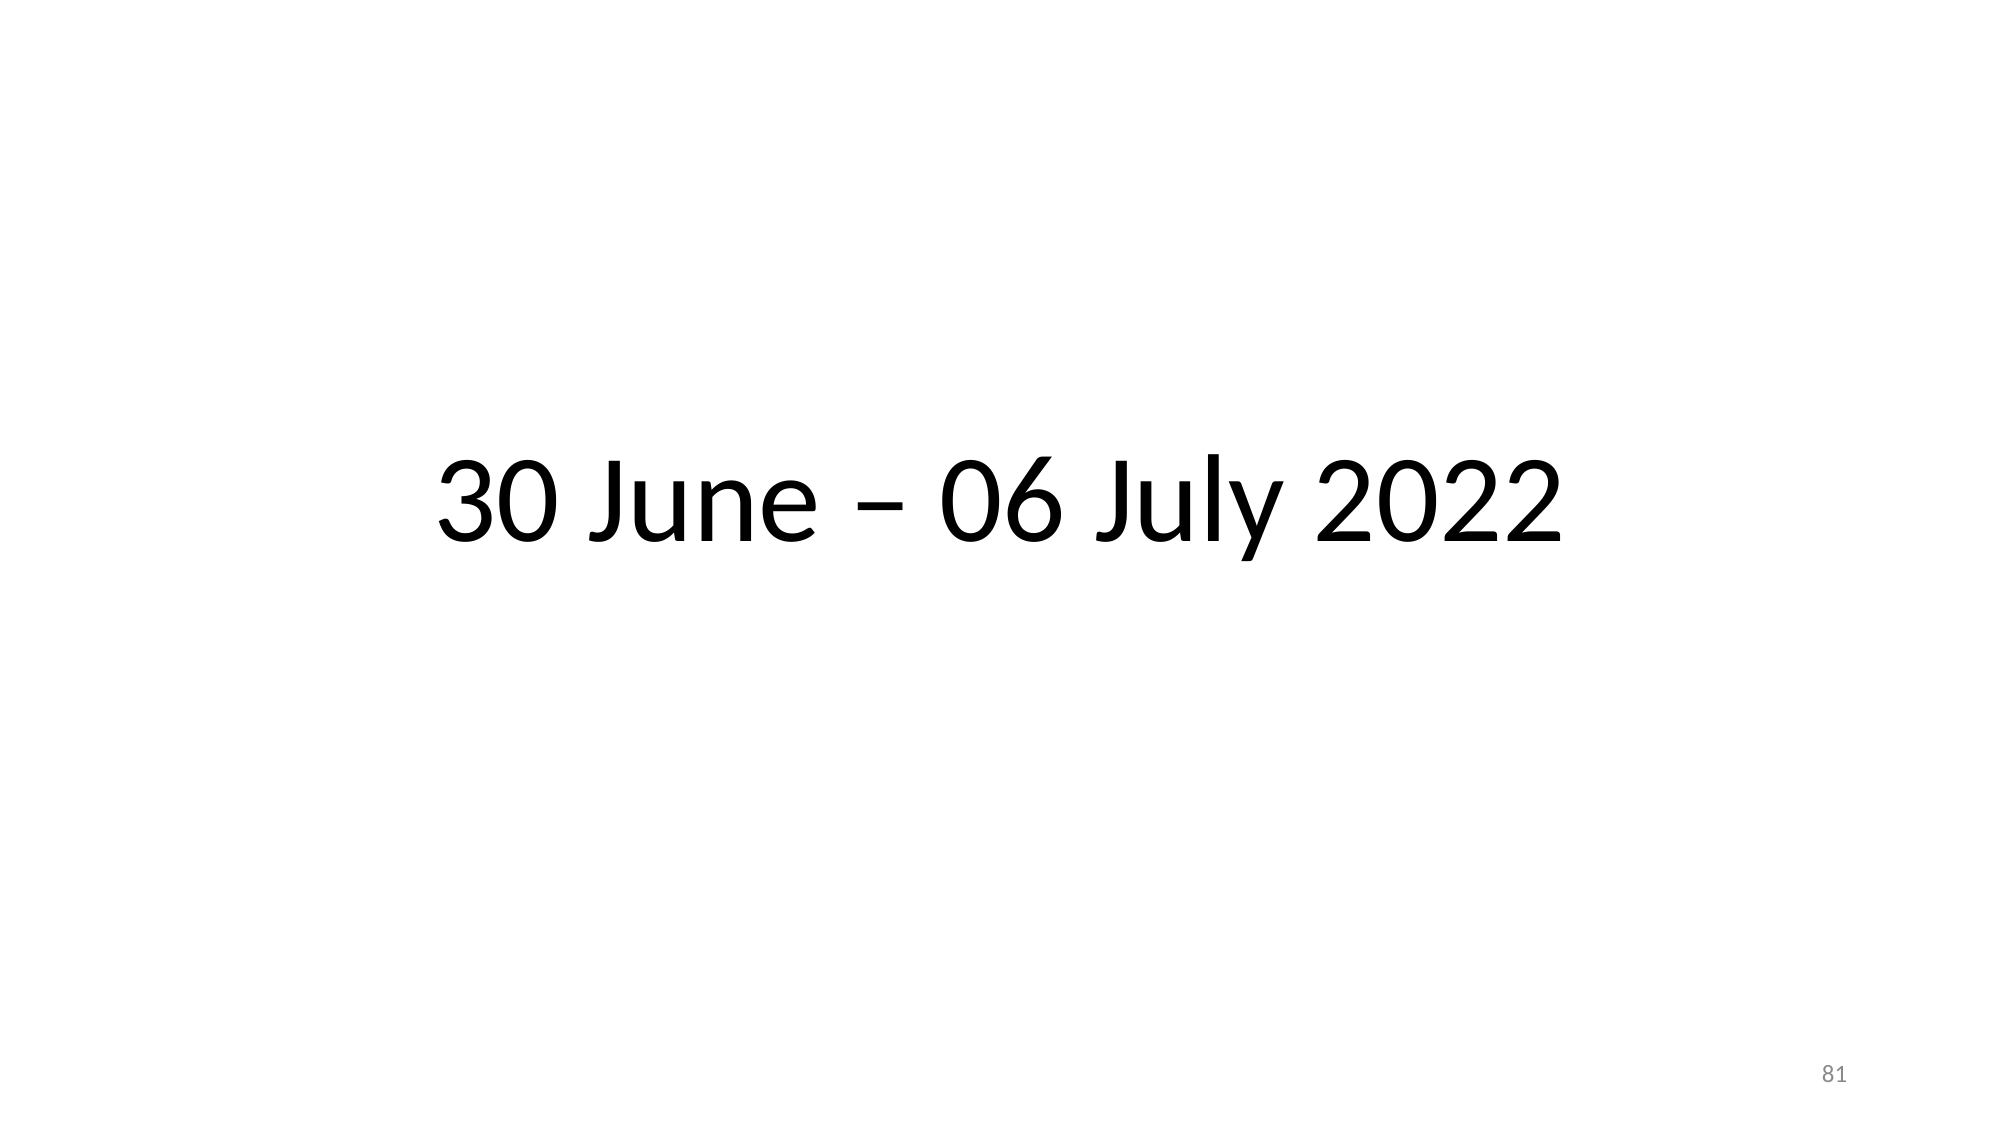

# 30 June – 06 July 2022

81